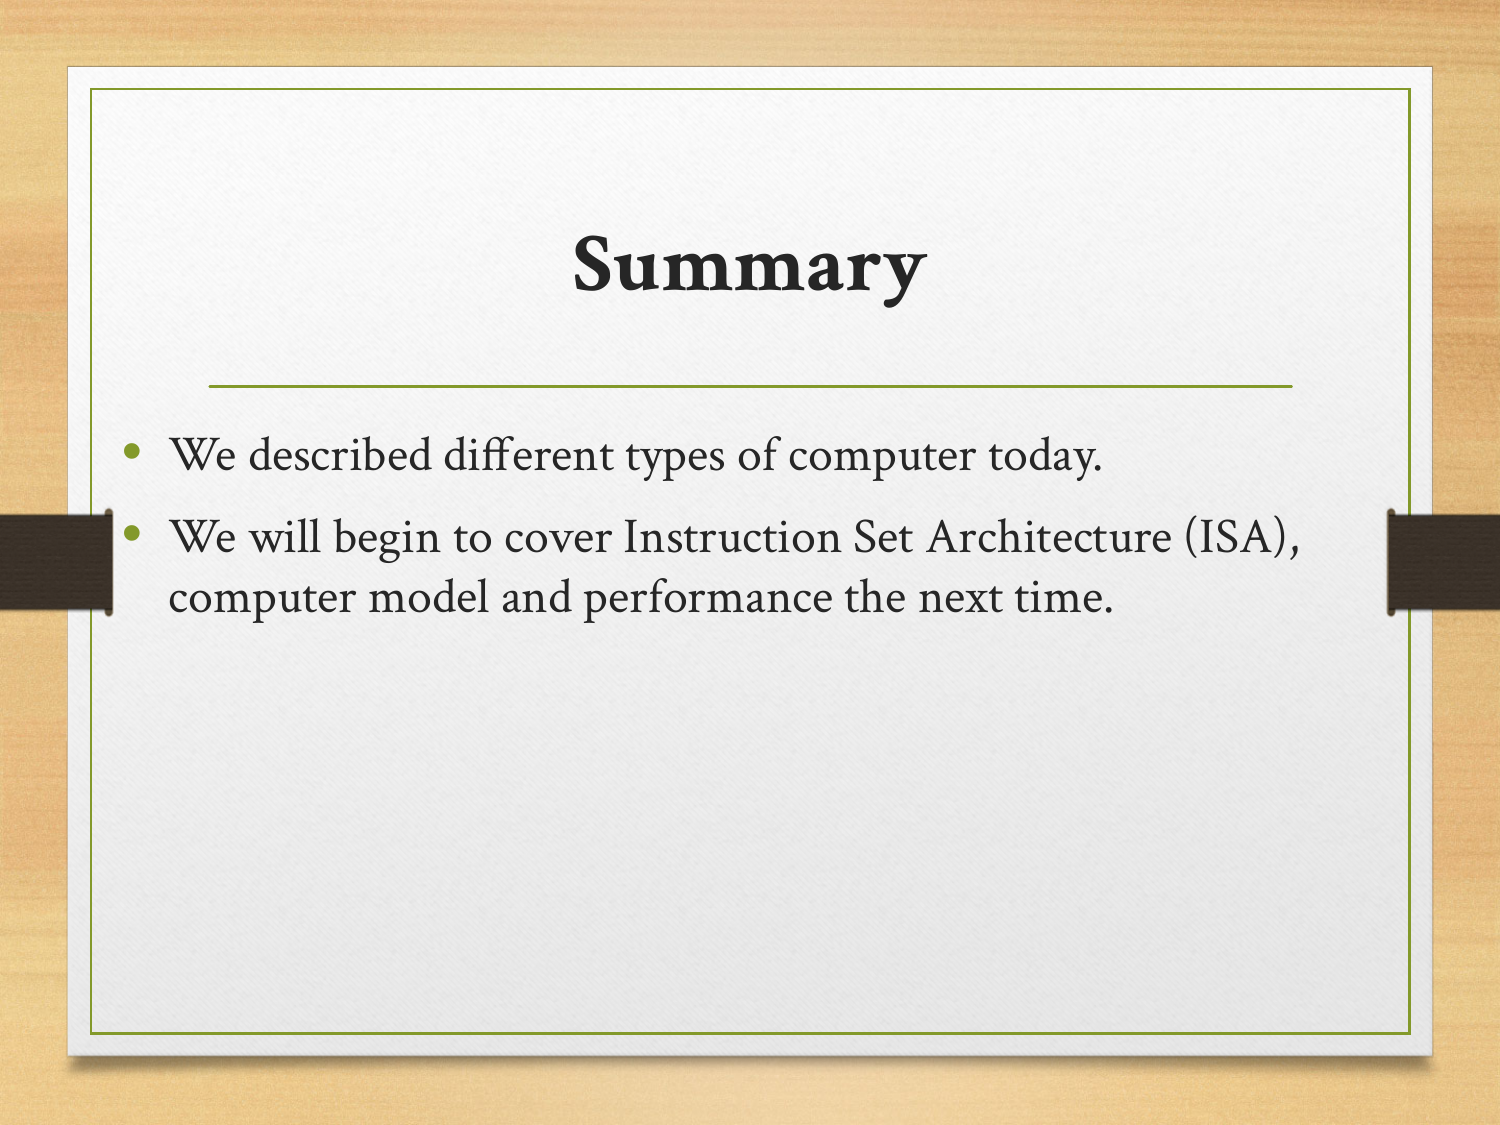

# Summary
We described different types of computer today.
We will begin to cover Instruction Set Architecture (ISA), computer model and performance the next time.